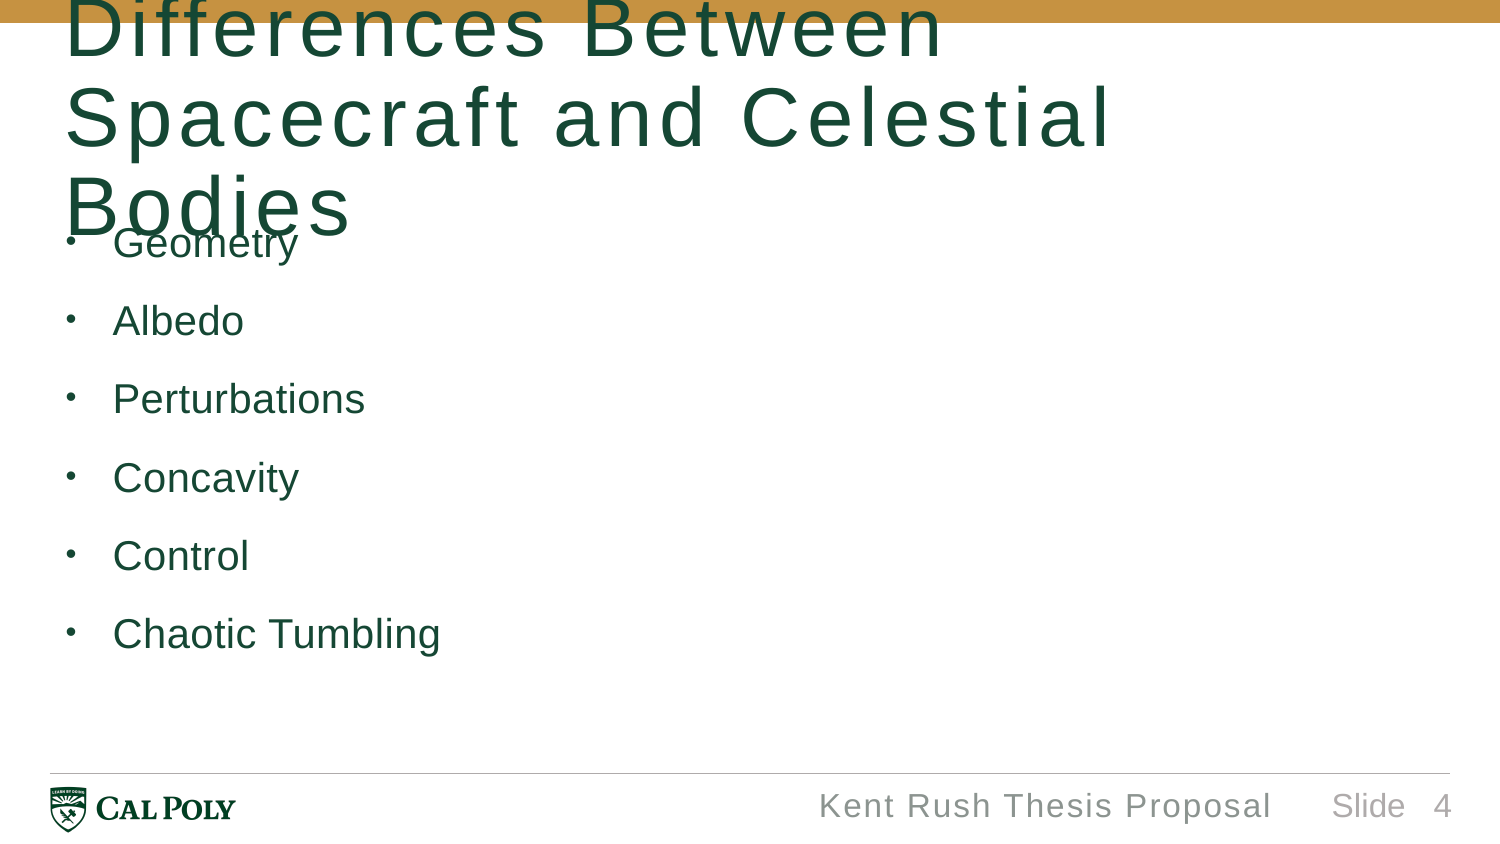

# Differences Between Spacecraft and Celestial Bodies

Geometry
Albedo
Perturbations
Concavity
Control
Chaotic Tumbling
Kent Rush Thesis Proposal
Slide   4